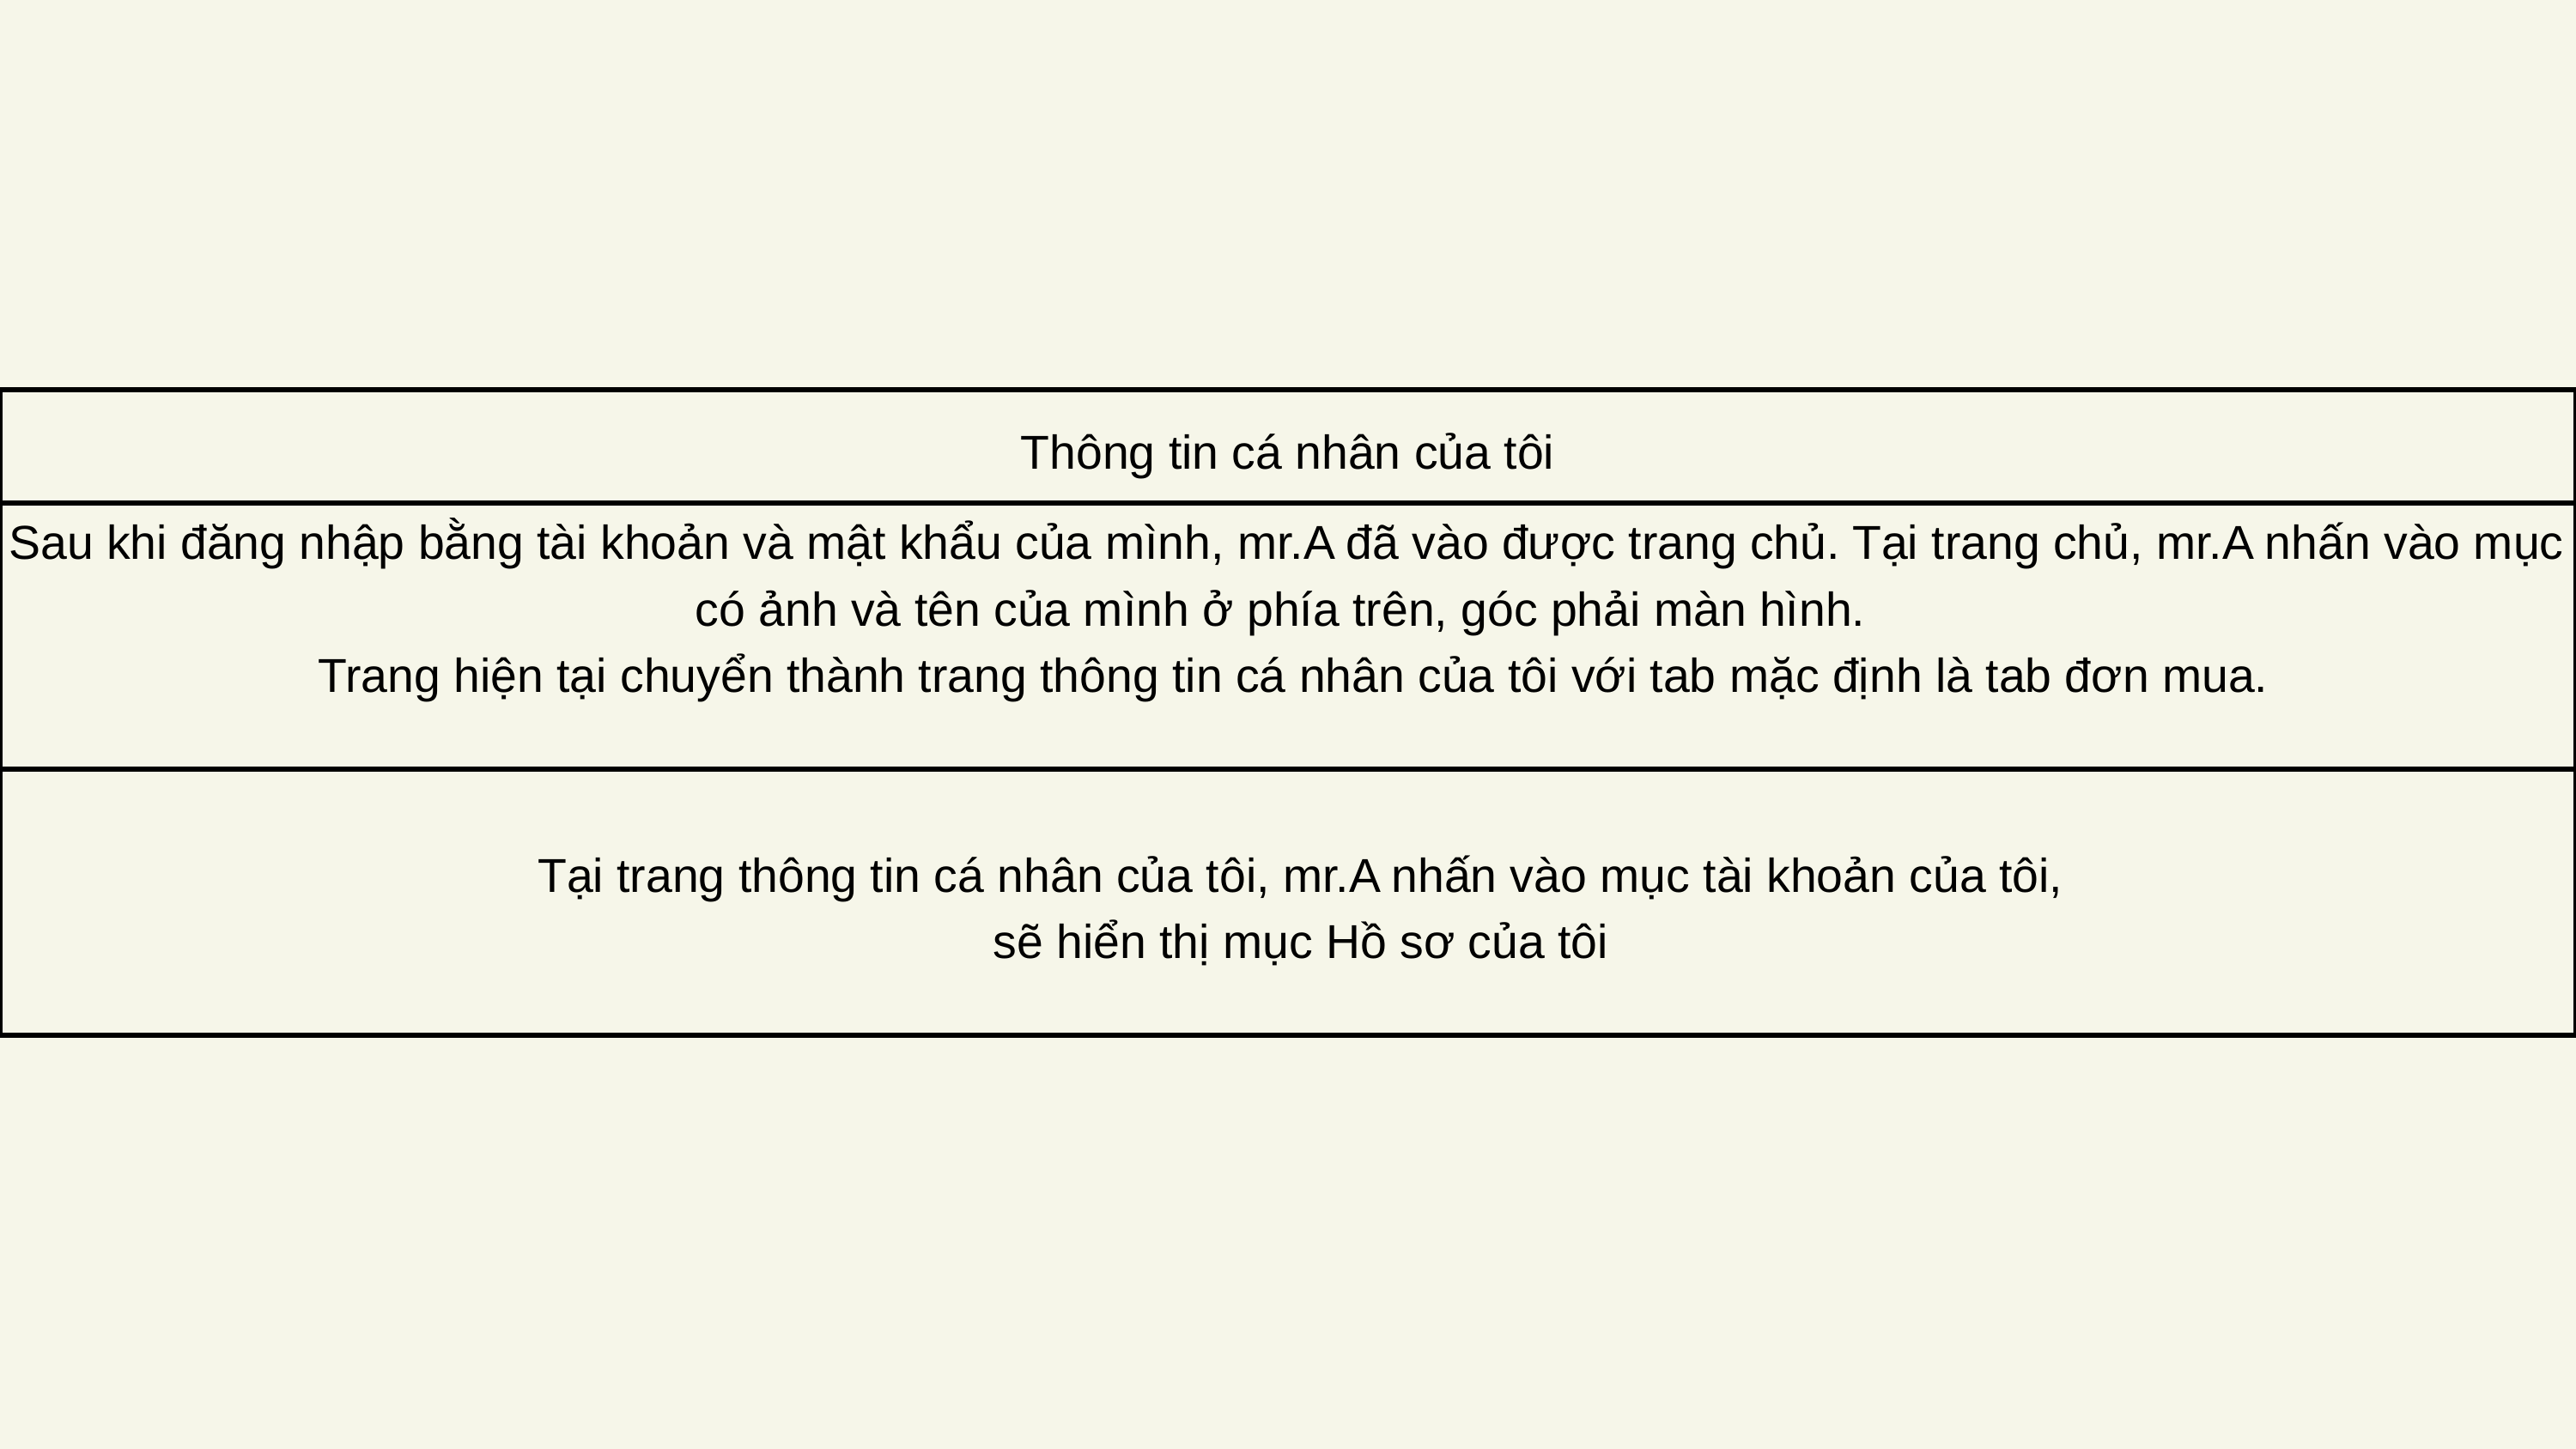

| Thông tin cá nhân của tôi | Thông tin cá nhân của tôi | Thông tin cá nhân của tôi | Thông tin cá nhân của tôi | Thông tin cá nhân của tôi | Thông tin cá nhân của tôi | Thông tin cá nhân của tôi | Thông tin cá nhân của tôi | Thông tin cá nhân của tôi |
| --- | --- | --- | --- | --- | --- | --- | --- | --- |
| Sau khi đăng nhập bằng tài khoản và mật khẩu của mình, mr.A đã vào được trang chủ. Tại trang chủ, mr.A nhấn vào mục có ảnh và tên của mình ở phía trên, góc phải màn hình. Trang hiện tại chuyển thành trang thông tin cá nhân của tôi với tab mặc định là tab đơn mua. | Sau khi đăng nhập bằng tài khoản và mật khẩu của mình, mr.A đã vào được trang chủ. Tại trang chủ, mr.A nhấn vào mục có ảnh và tên của mình ở phía trên, góc phải màn hình. Trang hiện tại chuyển thành trang thông tin cá nhân của tôi với tab mặc định là tab đơn mua. | Sau khi đăng nhập bằng tài khoản và mật khẩu của mình, mr.A đã vào được trang chủ. Tại trang chủ, mr.A nhấn vào mục có ảnh và tên của mình ở phía trên, góc phải màn hình. Trang hiện tại chuyển thành trang thông tin cá nhân của tôi với tab mặc định là tab đơn mua. | Sau khi đăng nhập bằng tài khoản và mật khẩu của mình, mr.A đã vào được trang chủ. Tại trang chủ, mr.A nhấn vào mục có ảnh và tên của mình ở phía trên, góc phải màn hình. Trang hiện tại chuyển thành trang thông tin cá nhân của tôi với tab mặc định là tab đơn mua. | Sau khi đăng nhập bằng tài khoản và mật khẩu của mình, mr.A đã vào được trang chủ. Tại trang chủ, mr.A nhấn vào mục có ảnh và tên của mình ở phía trên, góc phải màn hình. Trang hiện tại chuyển thành trang thông tin cá nhân của tôi với tab mặc định là tab đơn mua. | Sau khi đăng nhập bằng tài khoản và mật khẩu của mình, mr.A đã vào được trang chủ. Tại trang chủ, mr.A nhấn vào mục có ảnh và tên của mình ở phía trên, góc phải màn hình. Trang hiện tại chuyển thành trang thông tin cá nhân của tôi với tab mặc định là tab đơn mua. | Sau khi đăng nhập bằng tài khoản và mật khẩu của mình, mr.A đã vào được trang chủ. Tại trang chủ, mr.A nhấn vào mục có ảnh và tên của mình ở phía trên, góc phải màn hình. Trang hiện tại chuyển thành trang thông tin cá nhân của tôi với tab mặc định là tab đơn mua. | Sau khi đăng nhập bằng tài khoản và mật khẩu của mình, mr.A đã vào được trang chủ. Tại trang chủ, mr.A nhấn vào mục có ảnh và tên của mình ở phía trên, góc phải màn hình. Trang hiện tại chuyển thành trang thông tin cá nhân của tôi với tab mặc định là tab đơn mua. | Sau khi đăng nhập bằng tài khoản và mật khẩu của mình, mr.A đã vào được trang chủ. Tại trang chủ, mr.A nhấn vào mục có ảnh và tên của mình ở phía trên, góc phải màn hình. Trang hiện tại chuyển thành trang thông tin cá nhân của tôi với tab mặc định là tab đơn mua. |
| Tại trang thông tin cá nhân của tôi, mr.A nhấn vào mục tài khoản của tôi, sẽ hiển thị mục Hồ sơ của tôi | Tại trang thông tin cá nhân của tôi, mr.A nhấn vào mục tài khoản của tôi, sẽ hiển thị mục Hồ sơ của tôi | Tại trang thông tin cá nhân của tôi, mr.A nhấn vào mục tài khoản của tôi, sẽ hiển thị mục Hồ sơ của tôi | Tại trang thông tin cá nhân của tôi, mr.A nhấn vào mục tài khoản của tôi, sẽ hiển thị mục Hồ sơ của tôi | Tại trang thông tin cá nhân của tôi, mr.A nhấn vào mục tài khoản của tôi, sẽ hiển thị mục Hồ sơ của tôi | Tại trang thông tin cá nhân của tôi, mr.A nhấn vào mục tài khoản của tôi, sẽ hiển thị mục Hồ sơ của tôi | Tại trang thông tin cá nhân của tôi, mr.A nhấn vào mục tài khoản của tôi, sẽ hiển thị mục Hồ sơ của tôi | Tại trang thông tin cá nhân của tôi, mr.A nhấn vào mục tài khoản của tôi, sẽ hiển thị mục Hồ sơ của tôi | Tại trang thông tin cá nhân của tôi, mr.A nhấn vào mục tài khoản của tôi, sẽ hiển thị mục Hồ sơ của tôi |